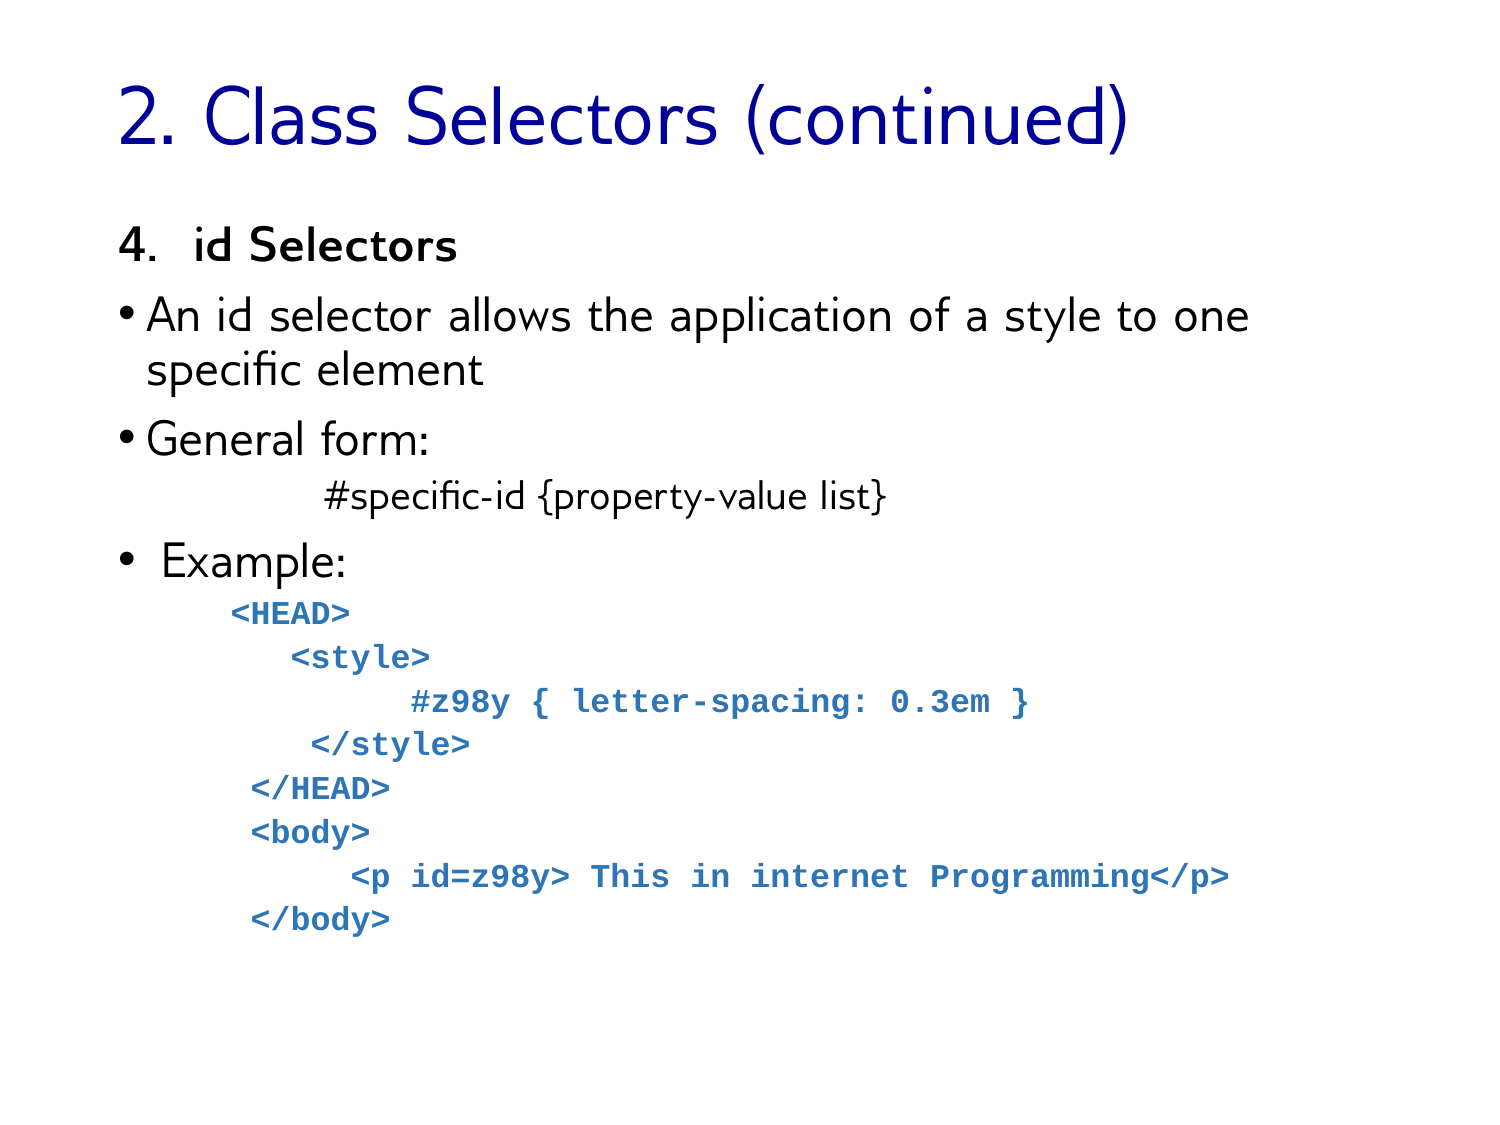

# 2. Class Selectors (continued)
id Selectors
An id selector allows the application of a style to one specific element
General form:
	#specific-id {property-value list}
 Example:
<HEAD>
   <style>
         #z98y { letter-spacing: 0.3em }
    </style>
 </HEAD>
 <body>
      <p id=z98y> This in internet Programming</p>
 </body>